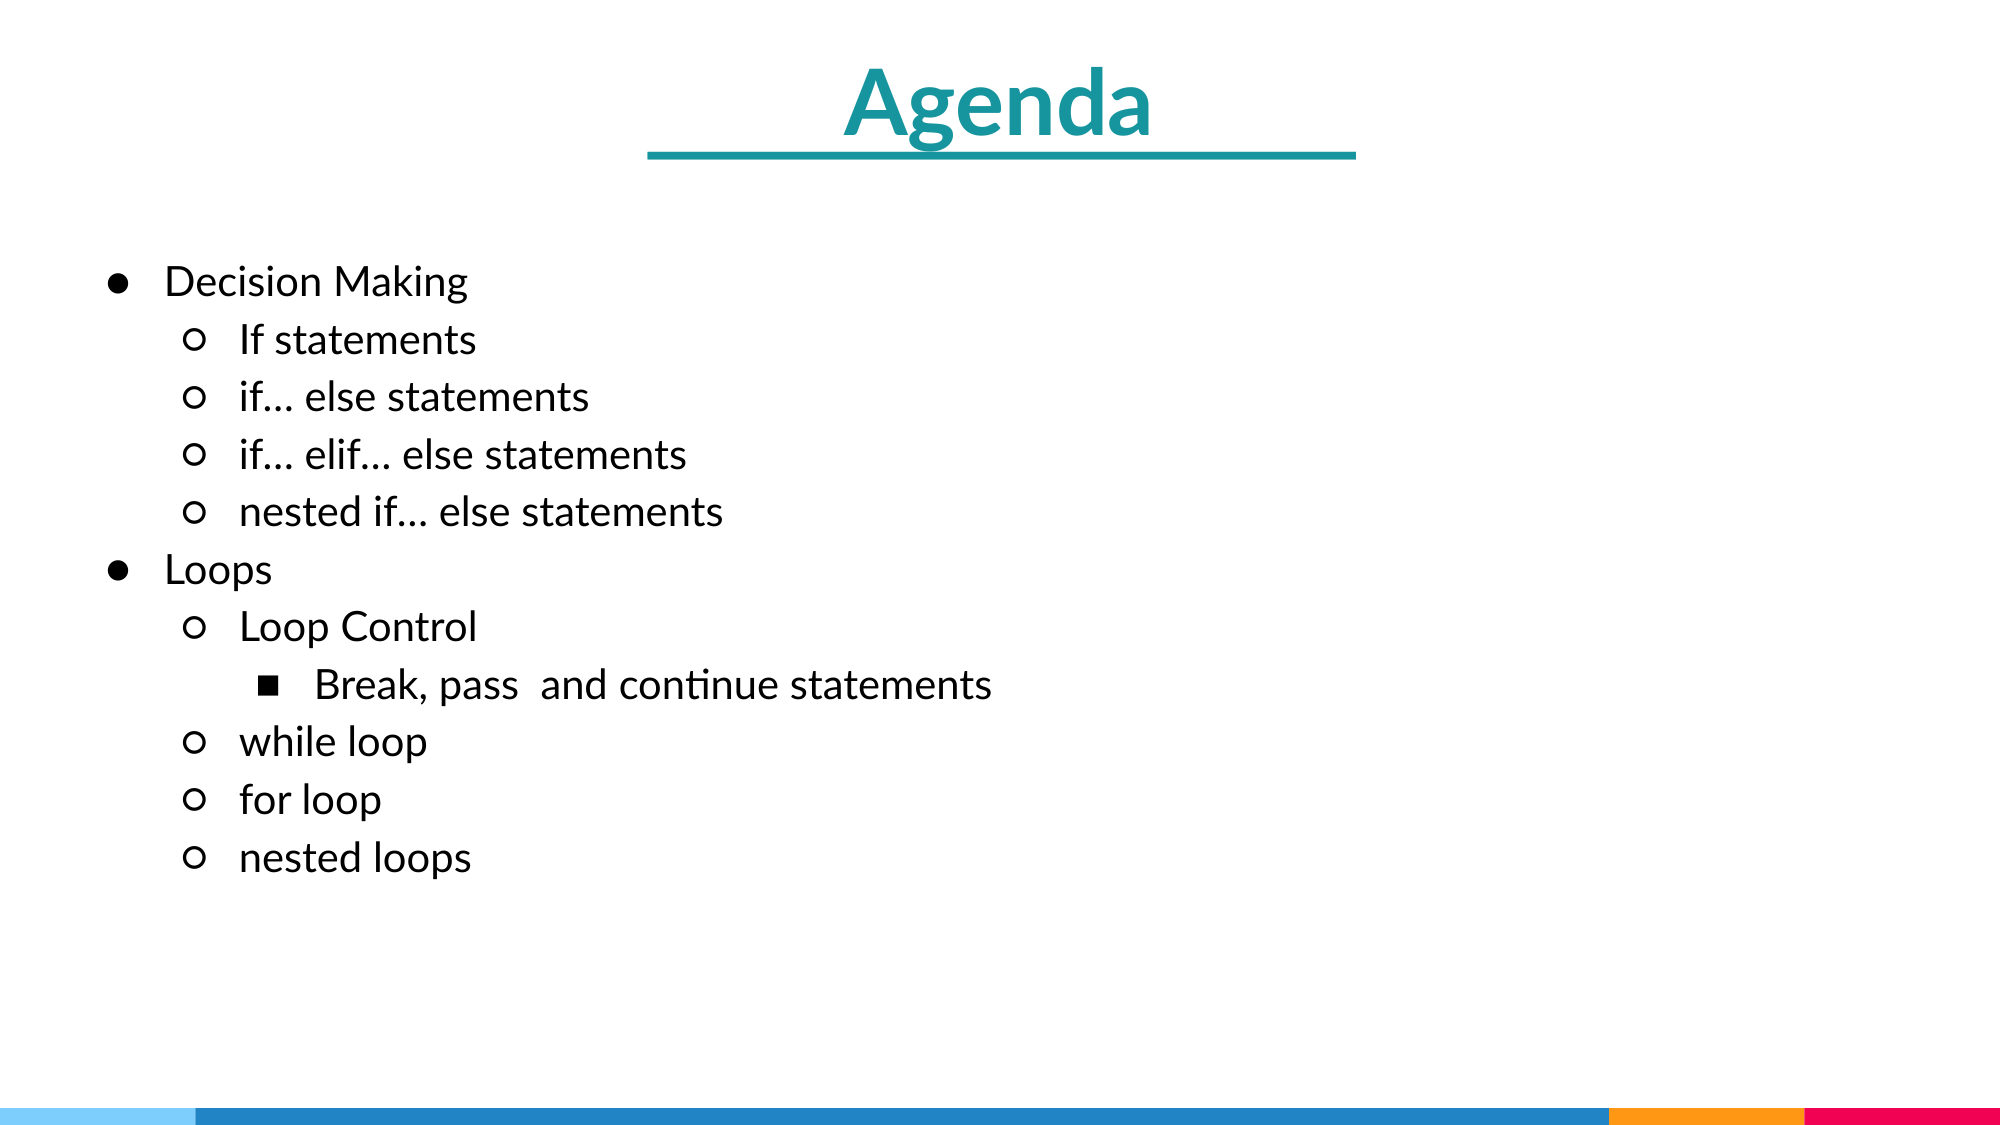

Agenda

Decision Making
If statements
if… else statements
if… elif… else statements
nested if… else statements
Loops
Loop Control
Break, pass  and continue statements
while loop
for loop
nested loops